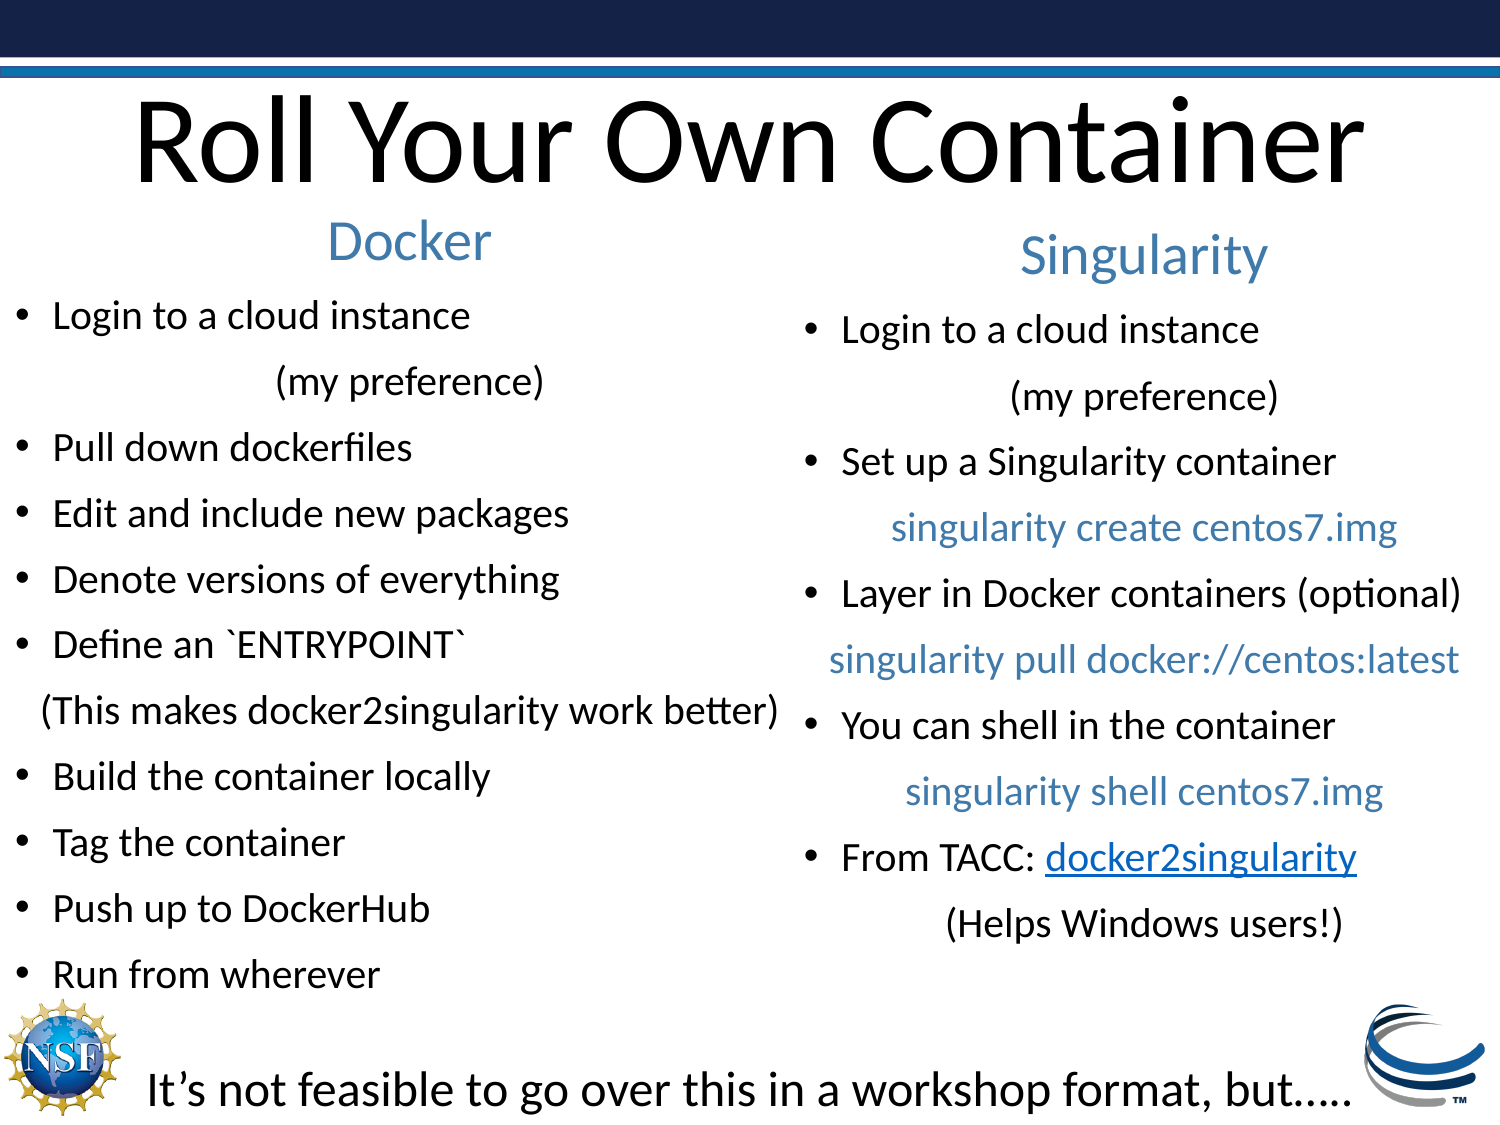

# Roll Your Own Container
Docker
Login to a cloud instance
(my preference)
Pull down dockerfiles
Edit and include new packages
Denote versions of everything
Define an `ENTRYPOINT`
(This makes docker2singularity work better)
Build the container locally
Tag the container
Push up to DockerHub
Run from wherever

Singularity
Login to a cloud instance
(my preference)
Set up a Singularity container
singularity create centos7.img
Layer in Docker containers (optional)
singularity pull docker://centos:latest
You can shell in the container
singularity shell centos7.img
From TACC: docker2singularity
(Helps Windows users!)

It’s not feasible to go over this in a workshop format, but…..